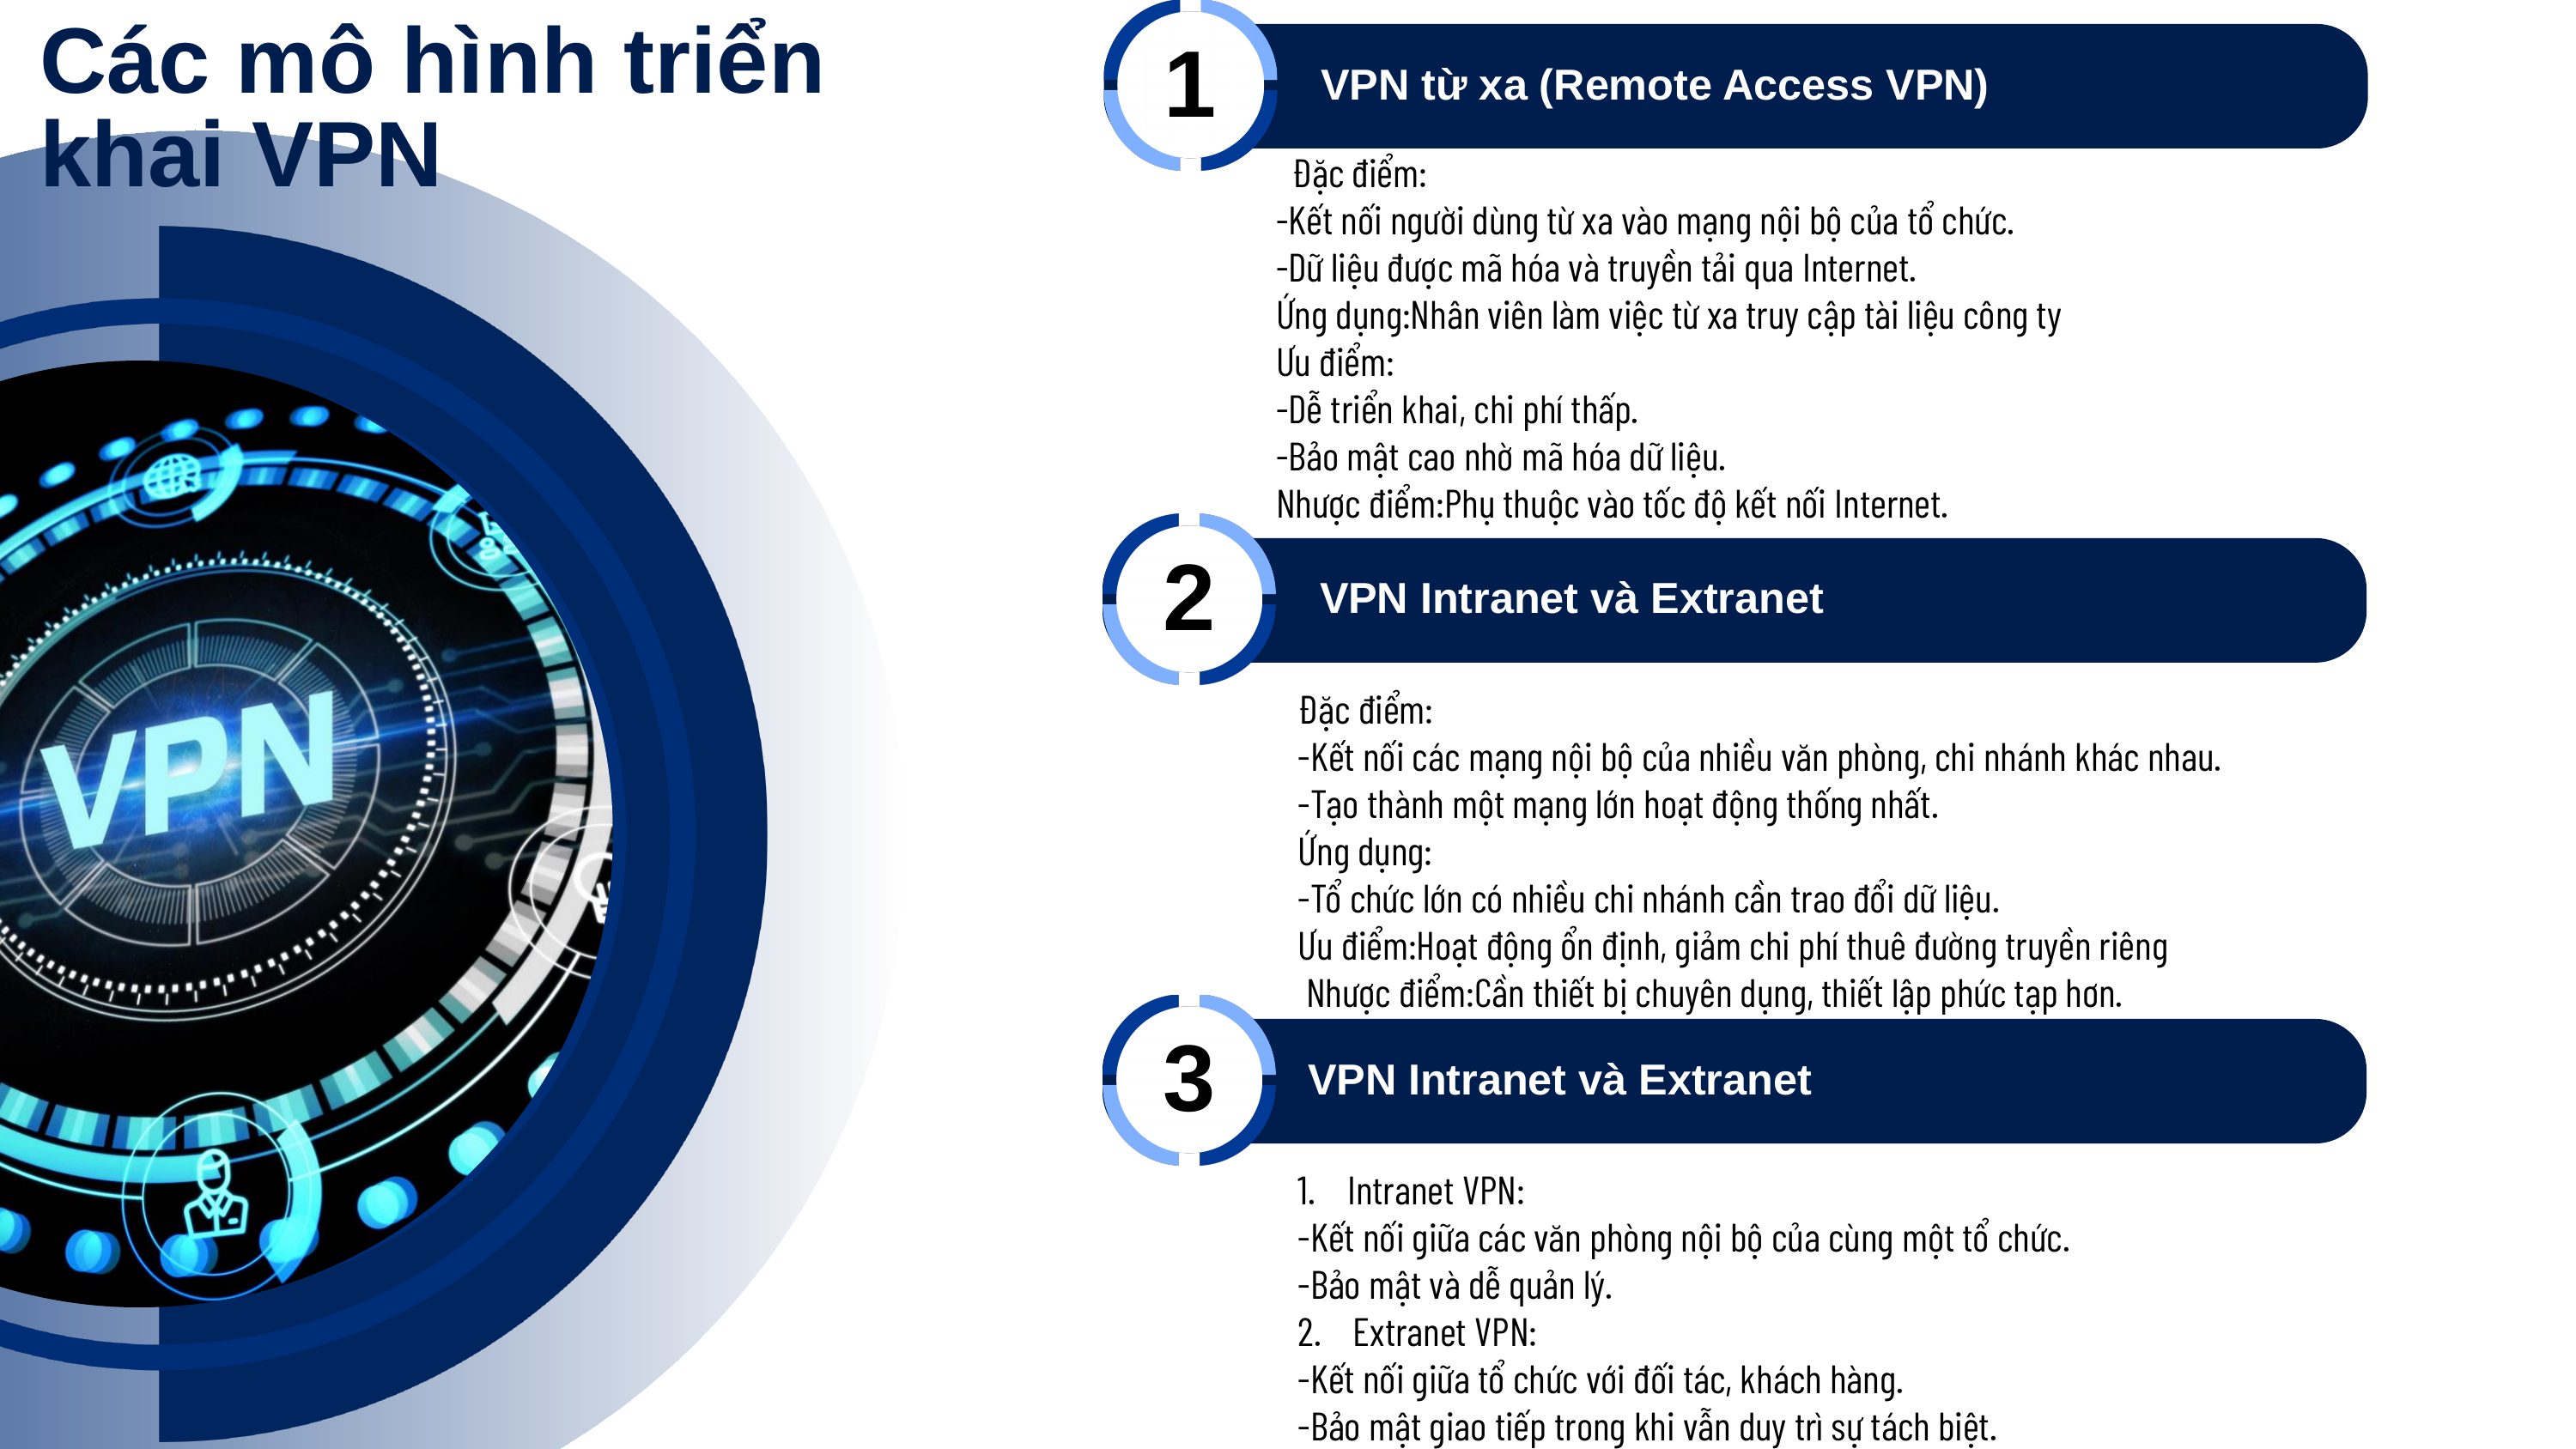

Các mô hình triển khai VPN

1
 VPN từ xa (Remote Access VPN)

  Đặc điểm:
-Kết nối người dùng từ xa vào mạng nội bộ của tổ chức.
-Dữ liệu được mã hóa và truyền tải qua Internet.
Ứng dụng:Nhân viên làm việc từ xa truy cập tài liệu công ty
Ưu điểm:
-Dễ triển khai, chi phí thấp.
-Bảo mật cao nhờ mã hóa dữ liệu.
Nhược điểm:Phụ thuộc vào tốc độ kết nối Internet.

2
 VPN Intranet và Extranet
Đặc điểm:
-Kết nối các mạng nội bộ của nhiều văn phòng, chi nhánh khác nhau.
-Tạo thành một mạng lớn hoạt động thống nhất.
Ứng dụng:
-Tổ chức lớn có nhiều chi nhánh cần trao đổi dữ liệu.
Ưu điểm:Hoạt động ổn định, giảm chi phí thuê đường truyền riêng
 Nhược điểm:Cần thiết bị chuyên dụng, thiết lập phức tạp hơn.

3
VPN Intranet và Extranet
1.    Intranet VPN:
-Kết nối giữa các văn phòng nội bộ của cùng một tổ chức.
-Bảo mật và dễ quản lý.
2.    Extranet VPN:
-Kết nối giữa tổ chức với đối tác, khách hàng.
-Bảo mật giao tiếp trong khi vẫn duy trì sự tách biệt.